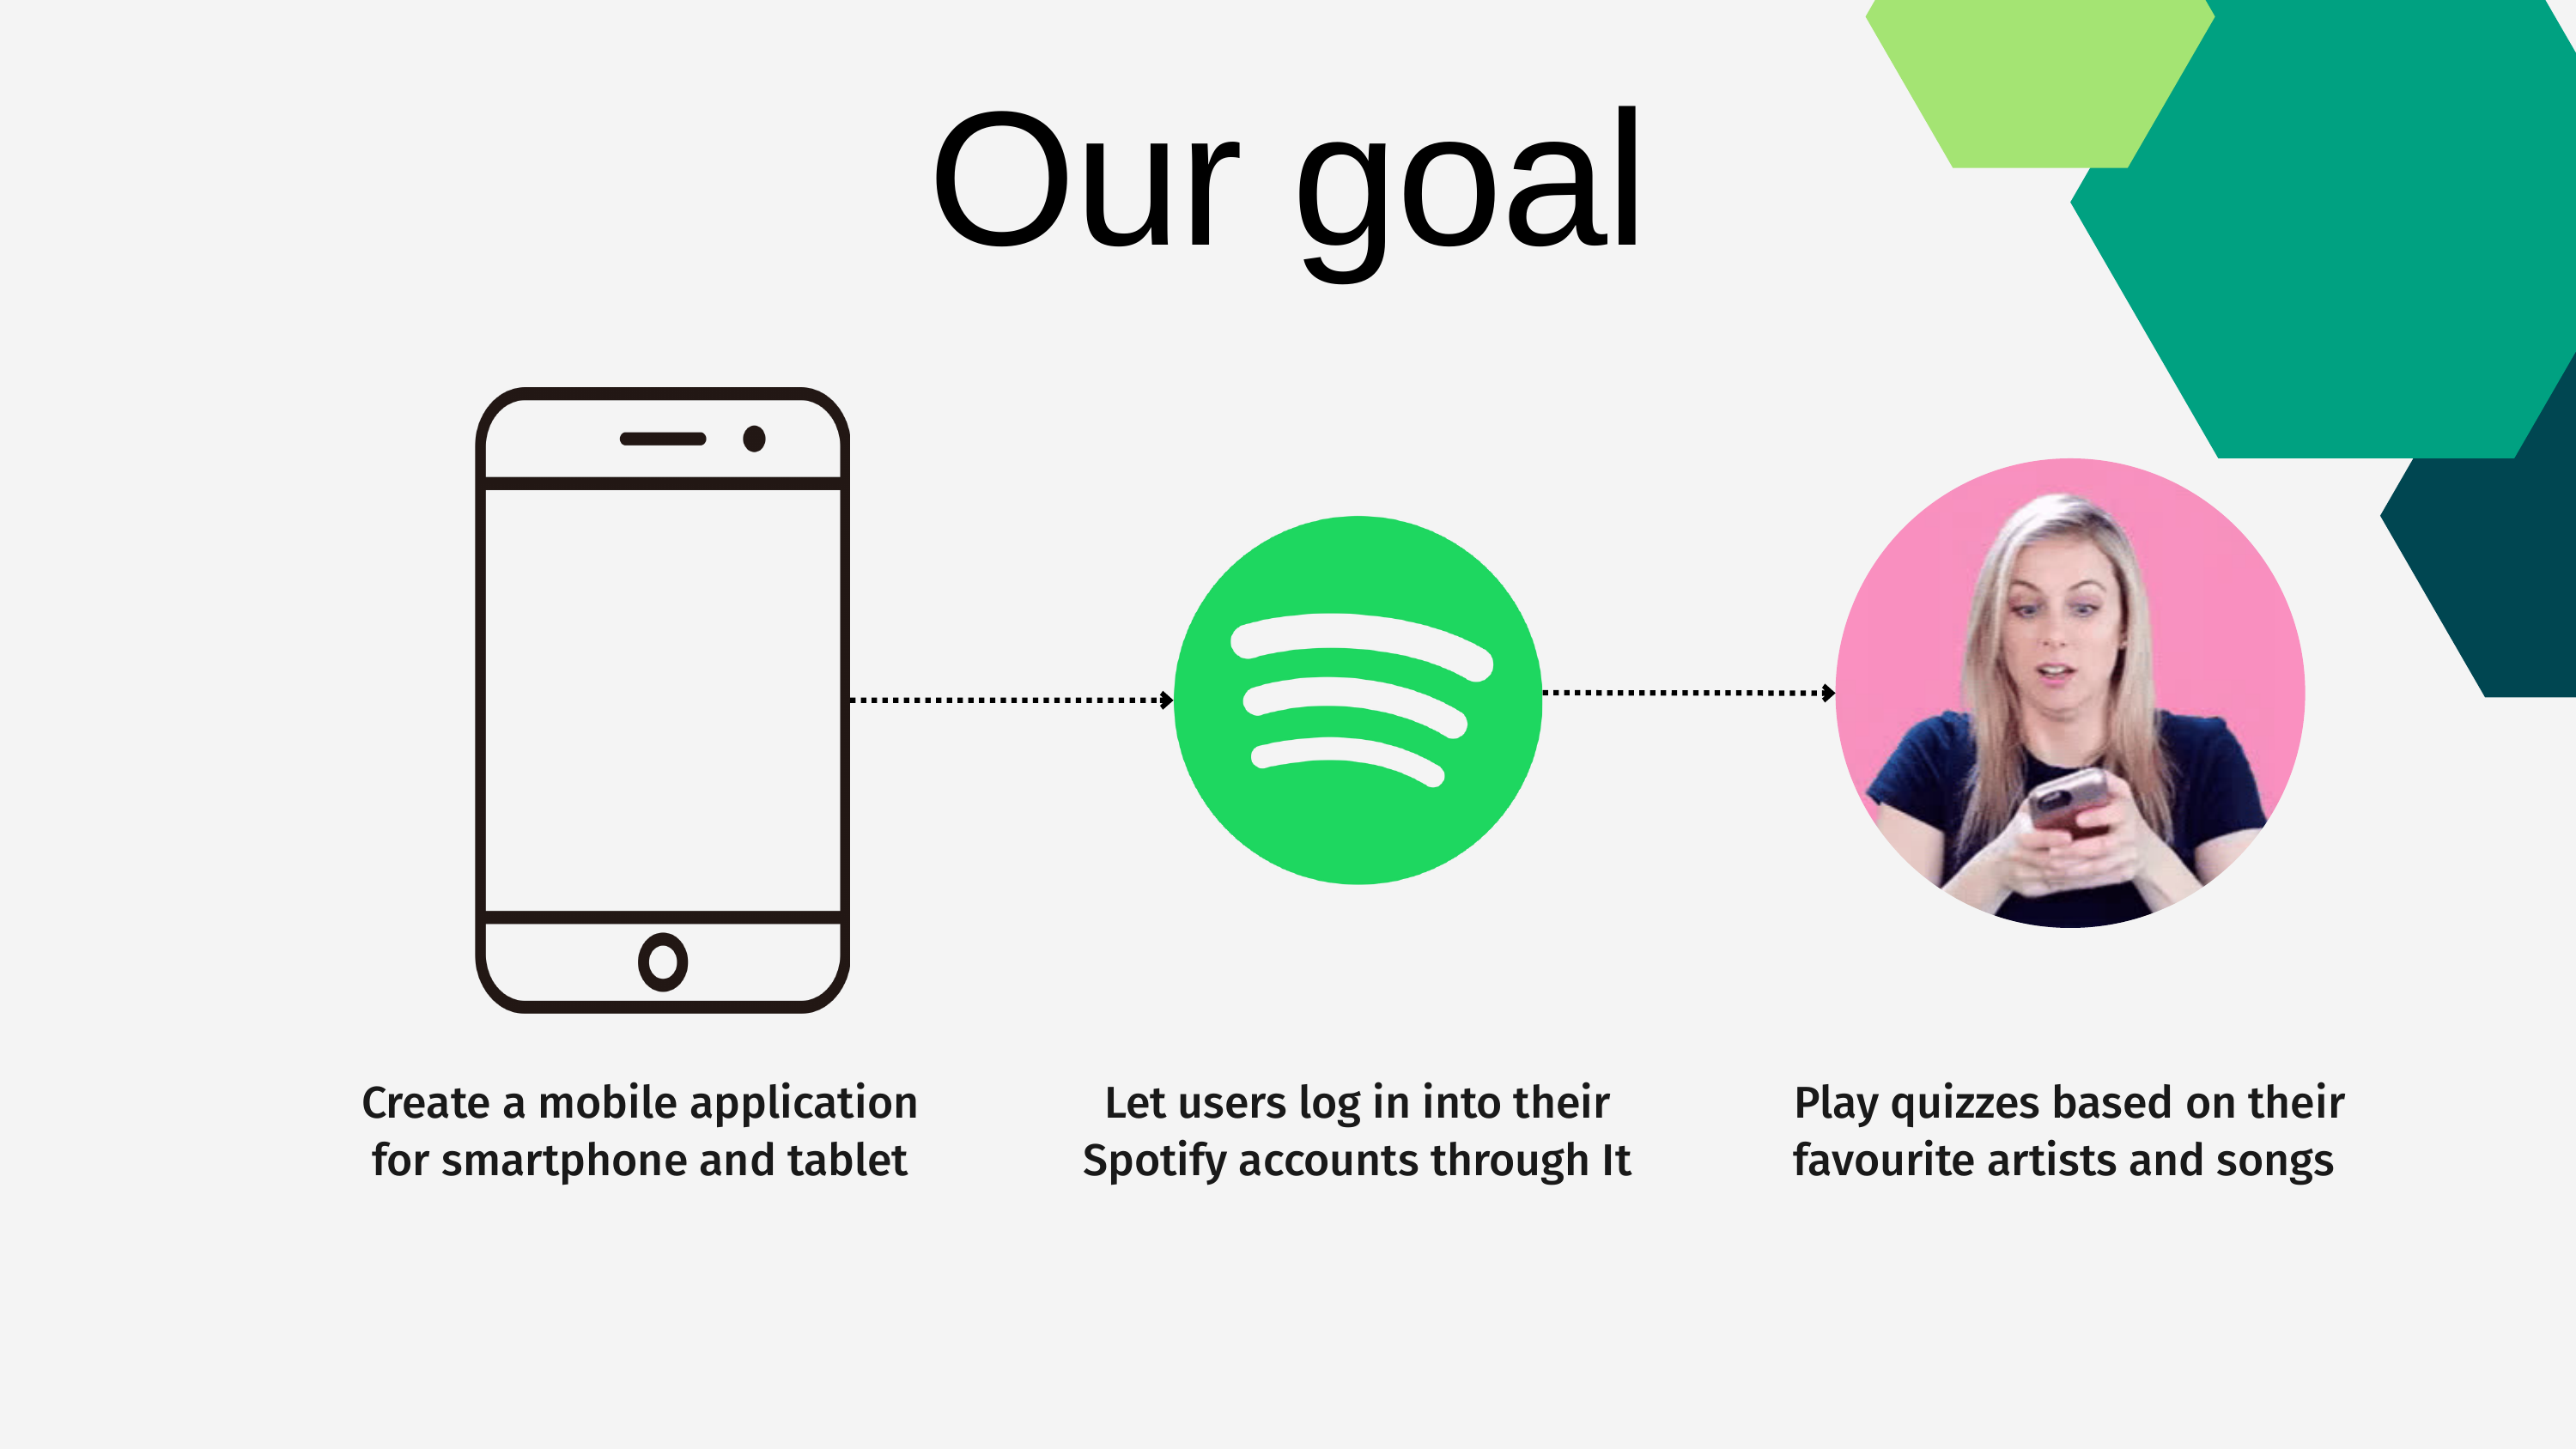

Our goal

Create a mobile application for smartphone and tablet
Let users log in into their Spotify accounts through It
Play quizzes based on their favourite artists and songs